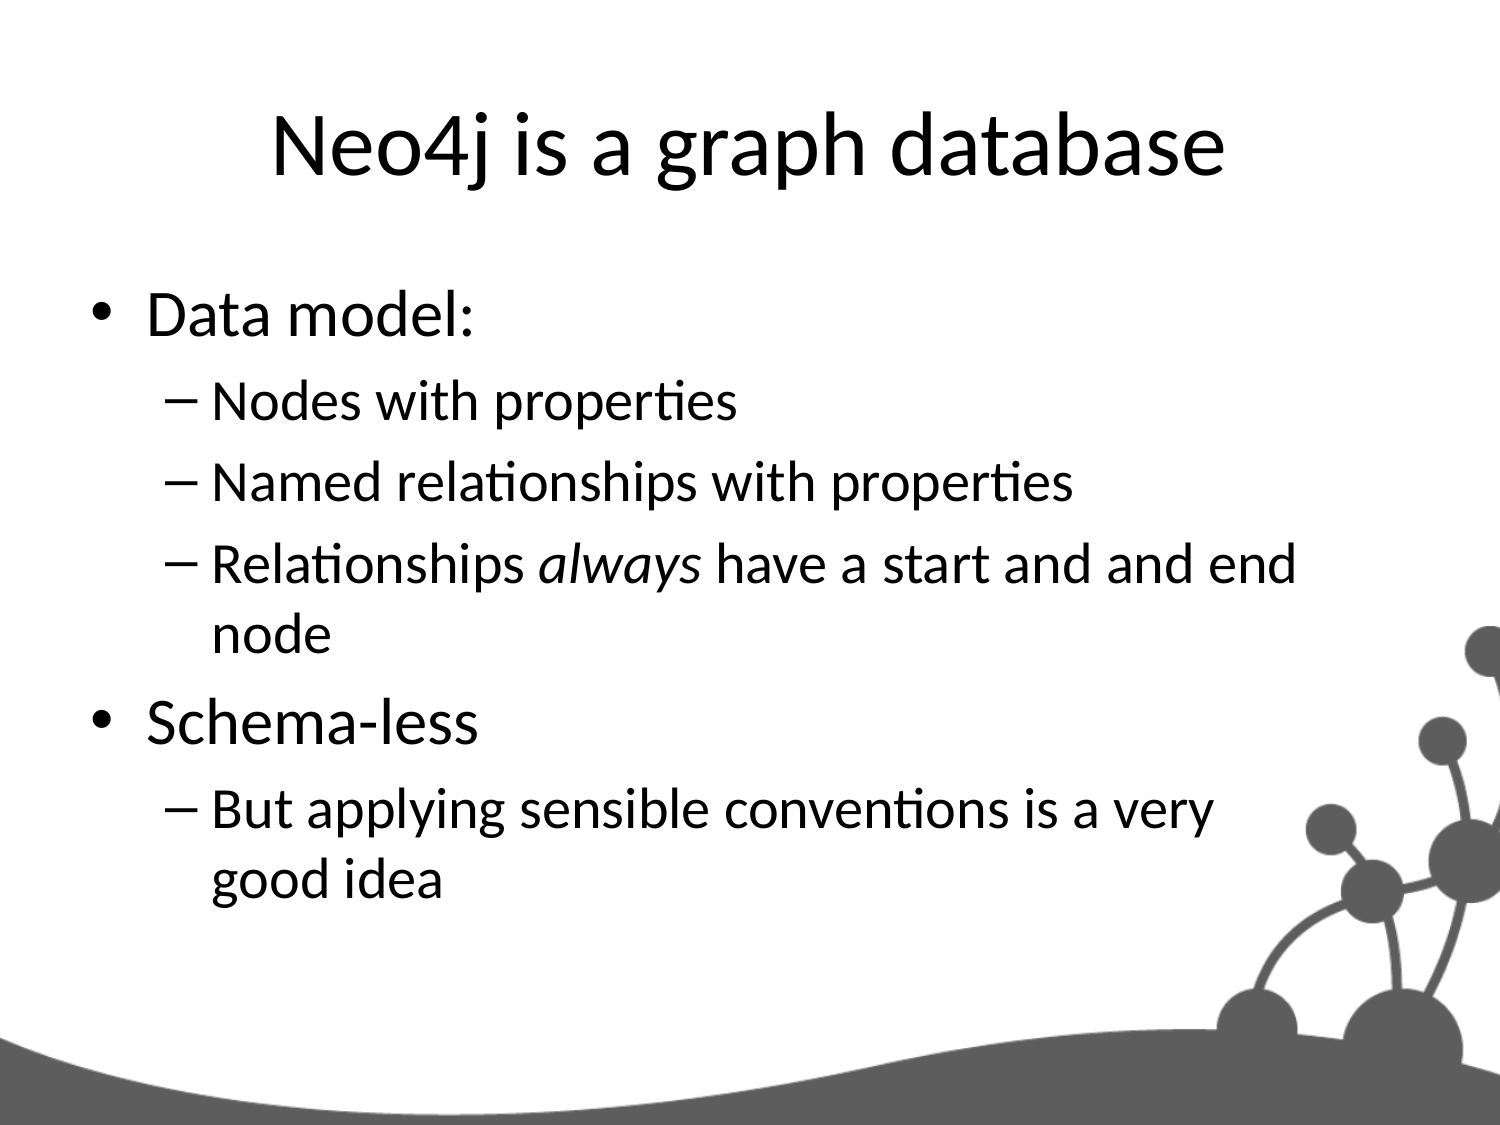

# Neo4j is a graph database
Data model:
Nodes with properties
Named relationships with properties
Relationships always have a start and and end node
Schema-less
But applying sensible conventions is a very
good idea